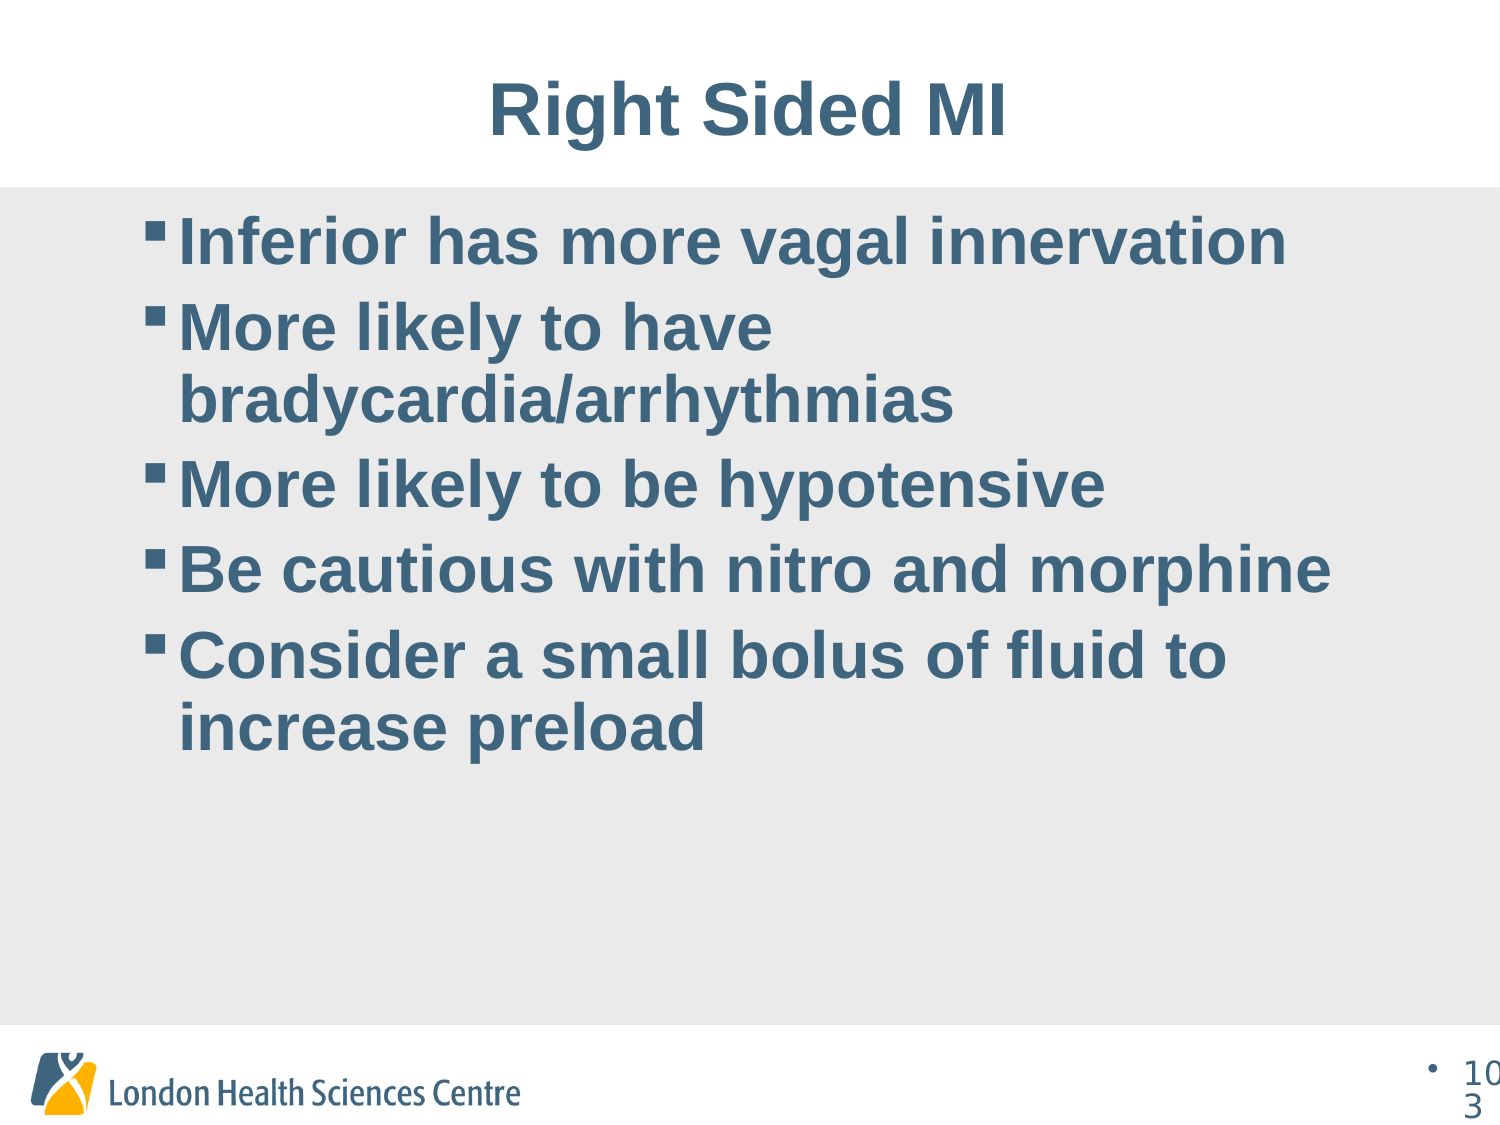

# Right Sided MI
Inferior has more vagal innervation
More likely to have bradycardia/arrhythmias
More likely to be hypotensive
Be cautious with nitro and morphine
Consider a small bolus of fluid to increase preload